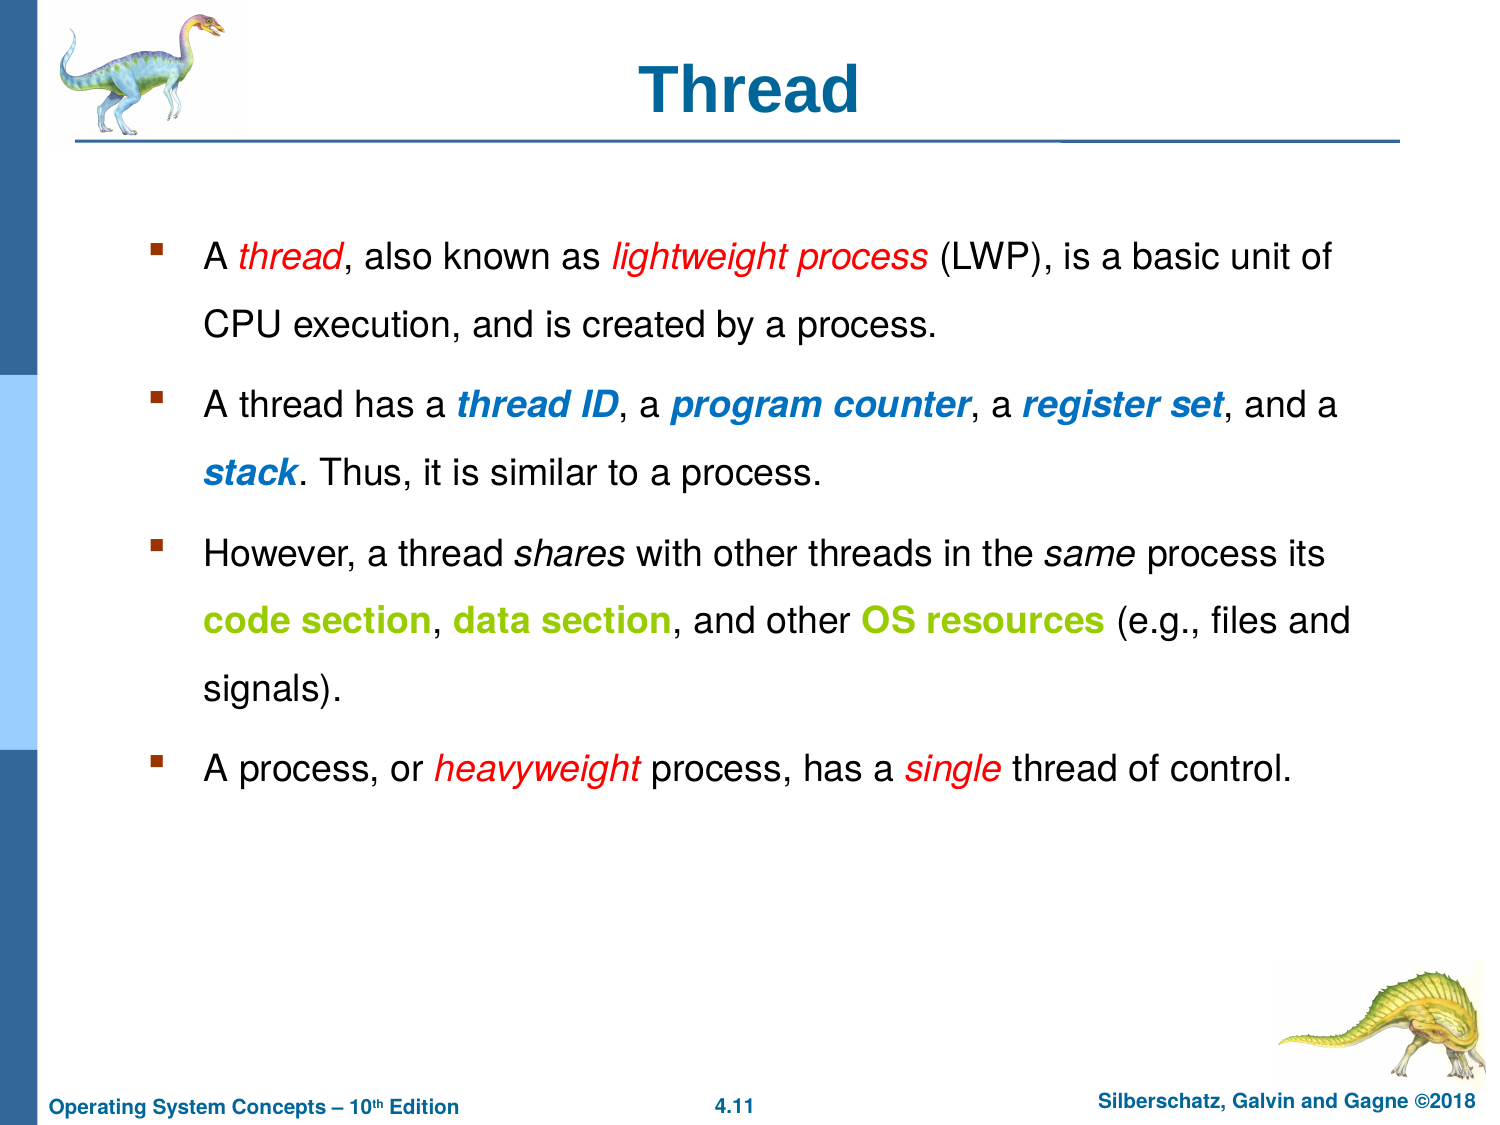

# Thread
A thread, also known as lightweight process (LWP), is a basic unit of CPU execution, and is created by a process.
A thread has a thread ID, a program counter, a register set, and a stack. Thus, it is similar to a process.
However, a thread shares with other threads in the same process its code section, data section, and other OS resources (e.g., files and signals).
A process, or heavyweight process, has a single thread of control.